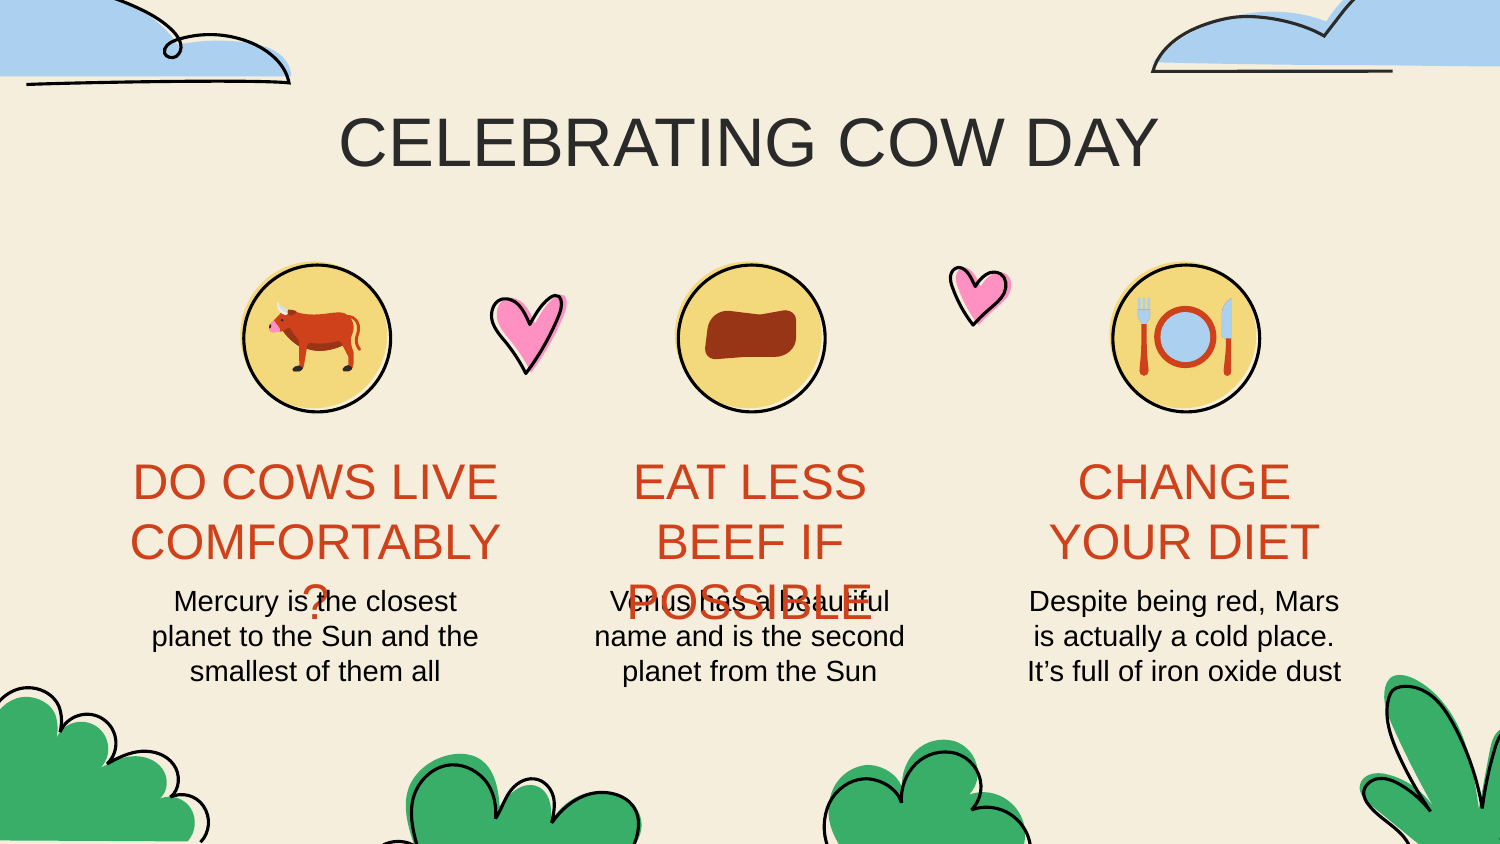

# CELEBRATING COW DAY

DO COWS LIVE COMFORTABLY?
EAT LESS BEEF IF POSSIBLE
CHANGE YOUR DIET
Mercury is the closest planet to the Sun and the smallest of them all
Despite being red, Mars is actually a cold place. It’s full of iron oxide dust
Venus has a beautiful name and is the second planet from the Sun